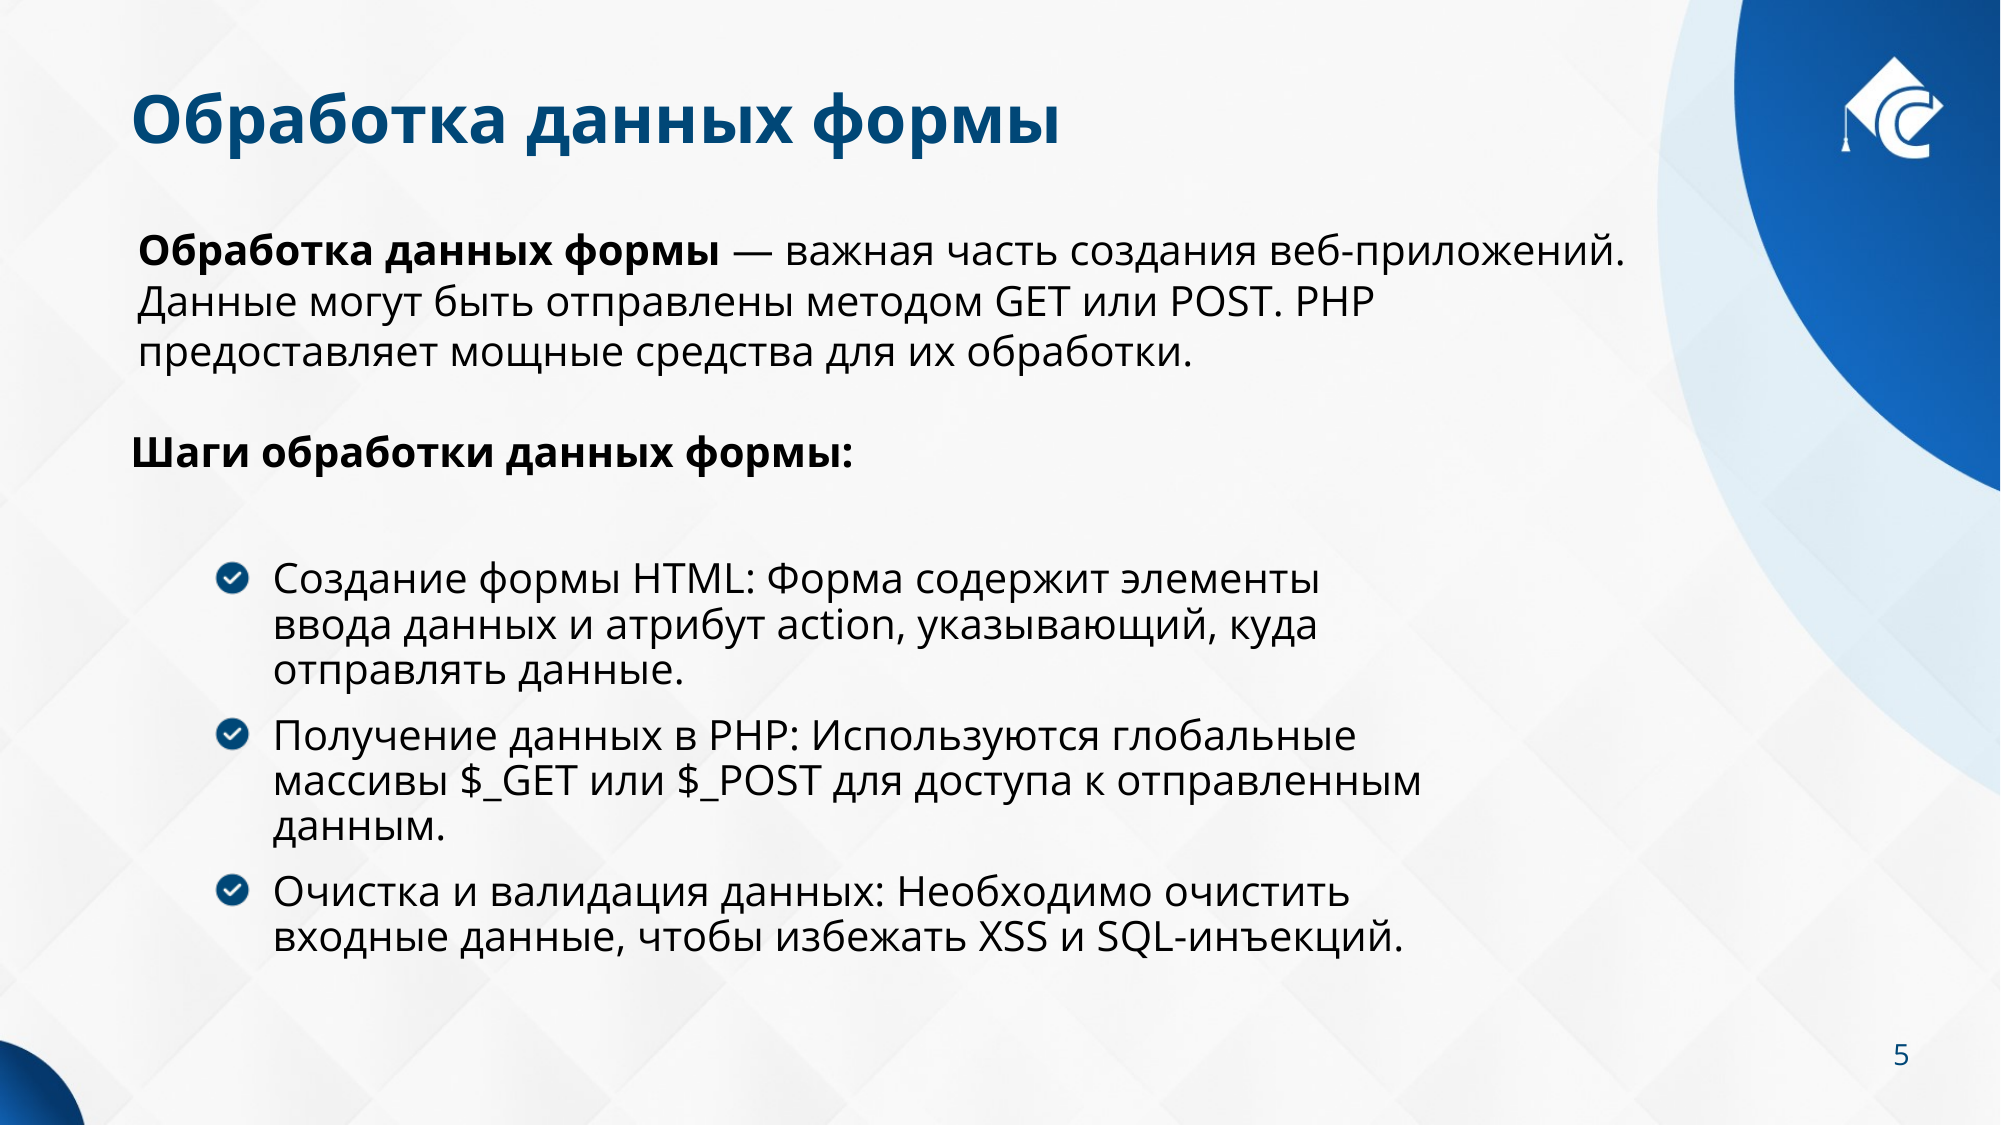

# Обработка данных формы
Обработка данных формы — важная часть создания веб-приложений. Данные могут быть отправлены методом GET или POST. PHP предоставляет мощные средства для их обработки.
Шаги обработки данных формы:
Создание формы HTML: Форма содержит элементы ввода данных и атрибут action, указывающий, куда отправлять данные.
Получение данных в PHP: Используются глобальные массивы $_GET или $_POST для доступа к отправленным данным.
Очистка и валидация данных: Необходимо очистить входные данные, чтобы избежать XSS и SQL-инъекций.
5